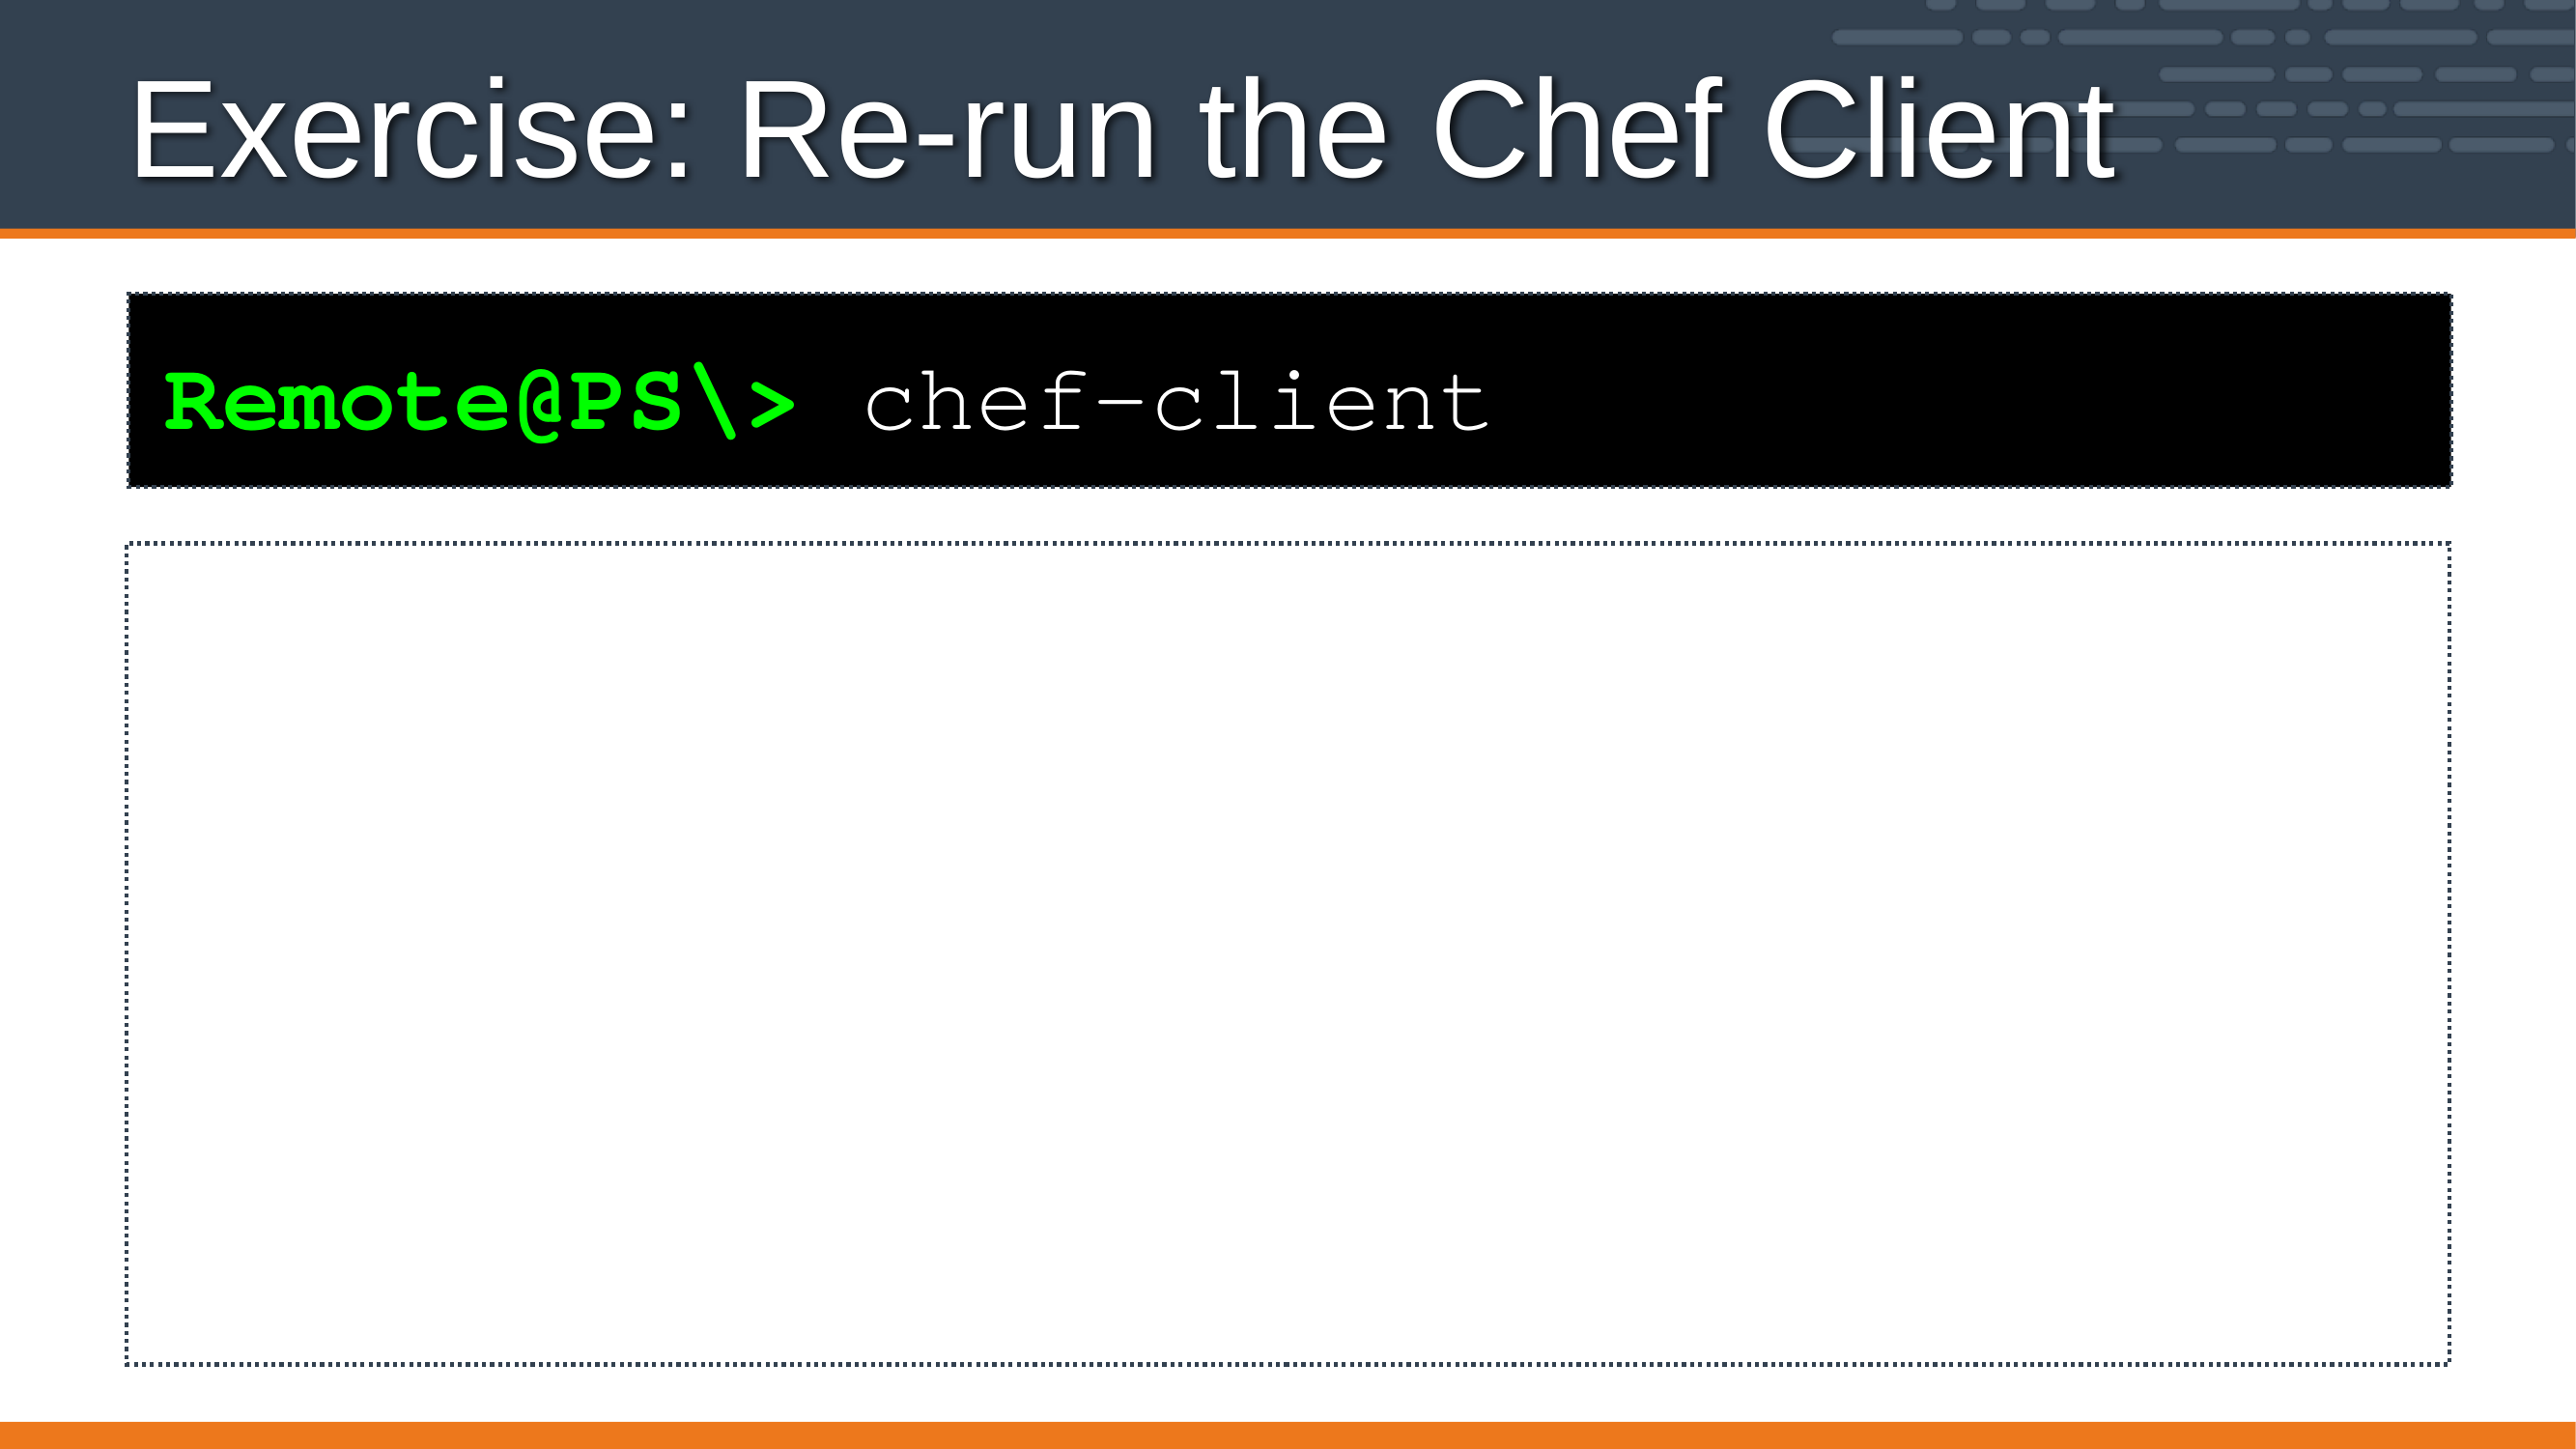

# Exercise: Re-run the Chef Client

Remote@PS\> chef-client
[2014-02-26T01:46:16-08:00] INFO: Chef Run complete in 7.988069 seconds

Running handlers:
[2014-02-26T01:46:16-08:00] INFO: Running report handlers
Running handlers complete
[2014-02-26T01:46:16-08:00] INFO: Report handlers complete